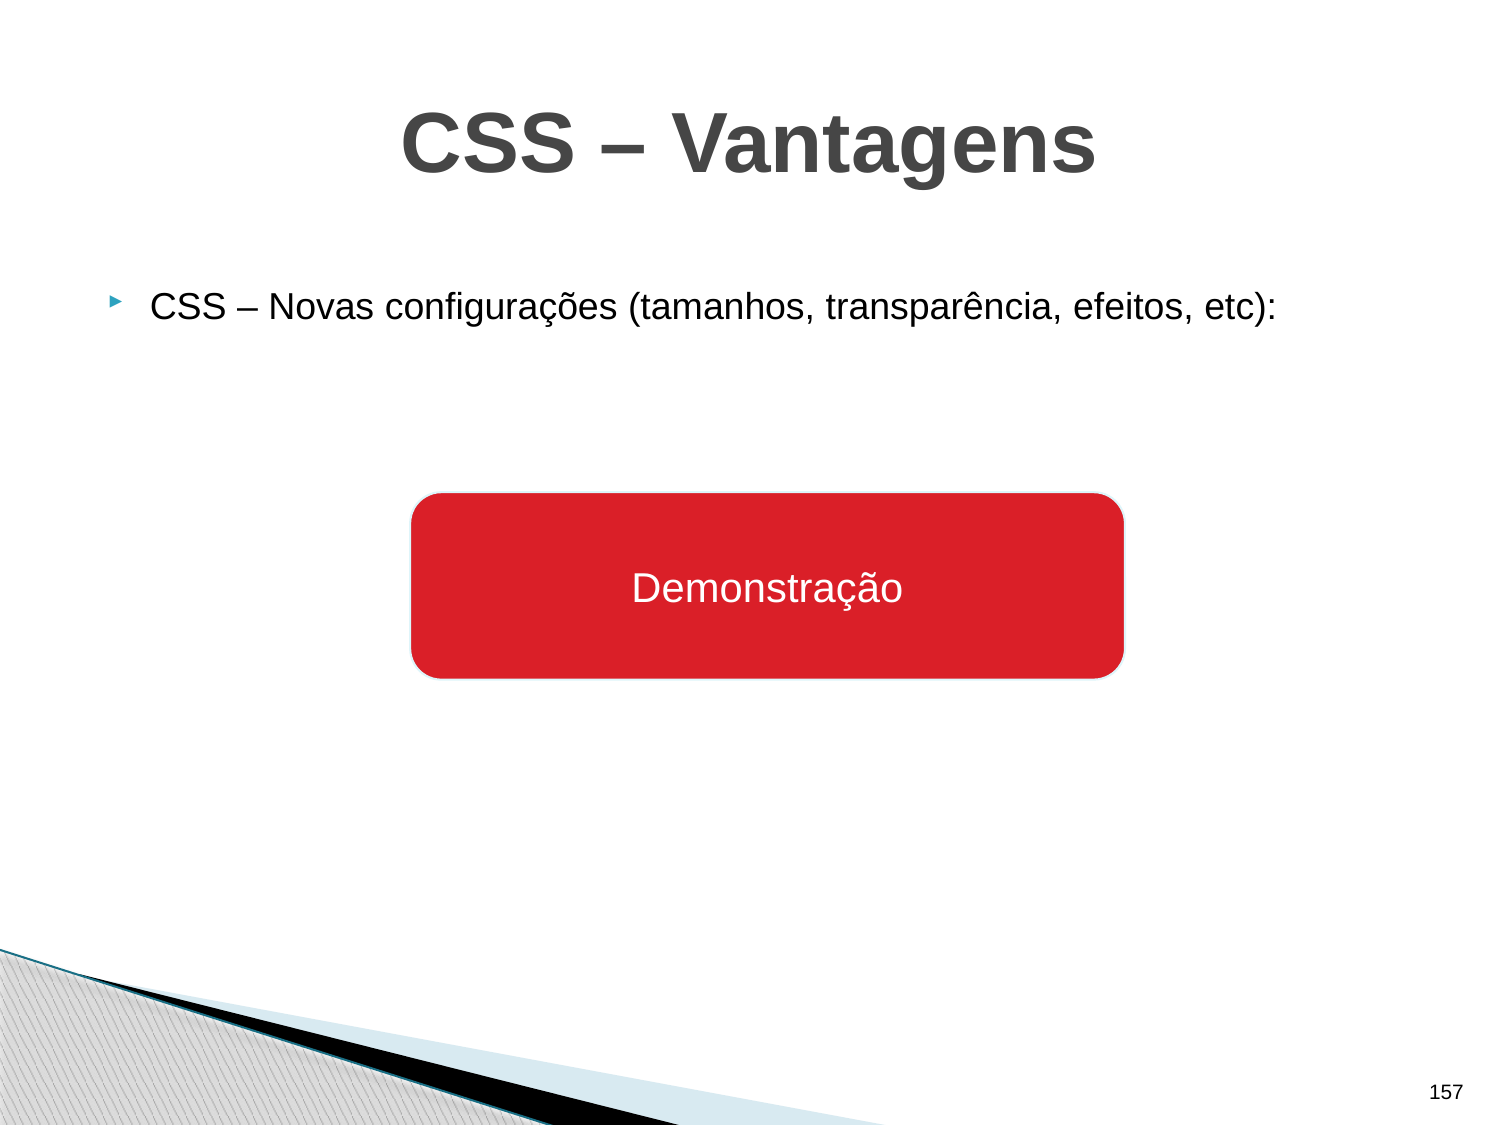

# CSS – Vantagens
CSS – Novas configurações (tamanhos, transparência, efeitos, etc):

Demonstração
157